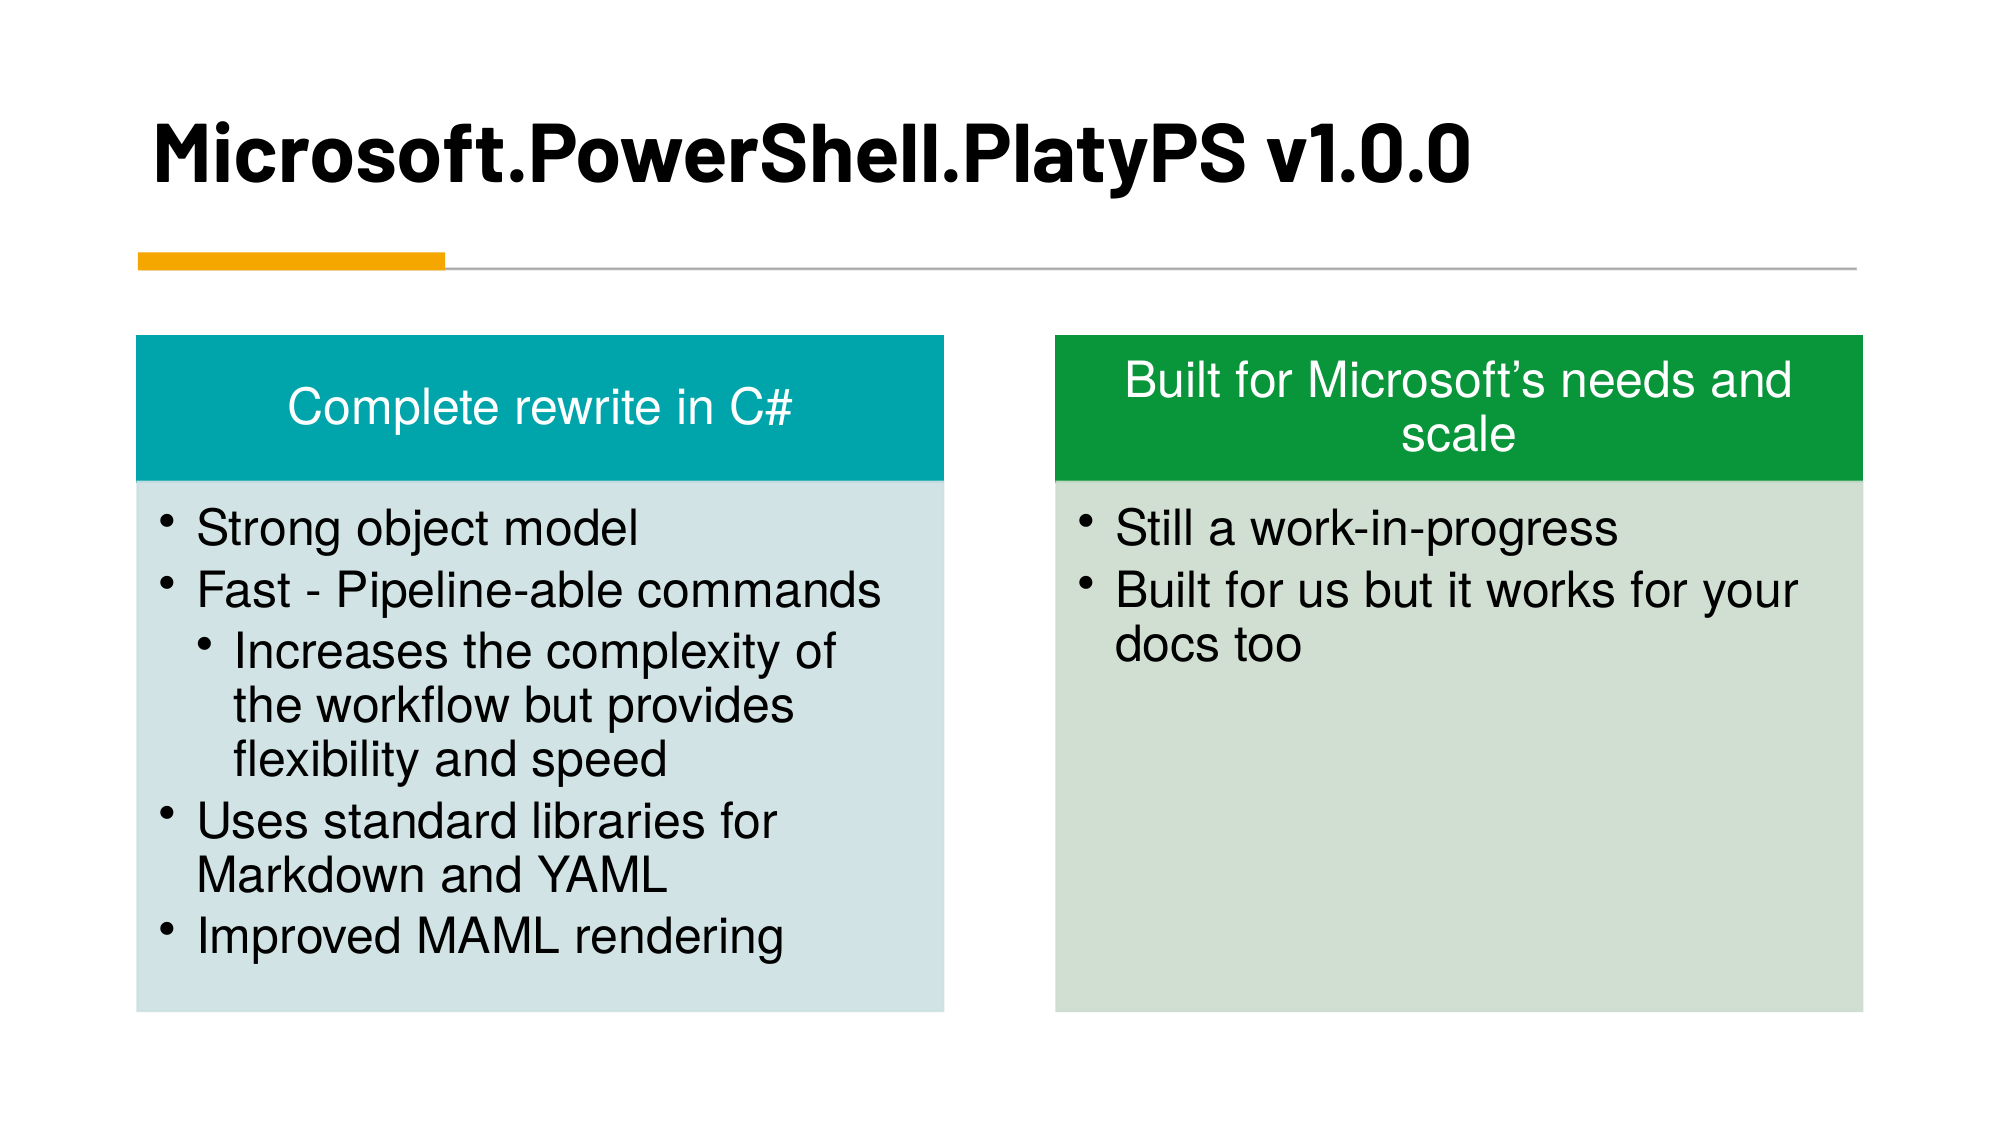

# Microsoft.PowerShell.PlatyPS v1.0.0

Complete rewrite in C#
Strong object model
Fast - Pipeline-able commands
Increases the complexity of the workflow but provides flexibility and speed
Uses standard libraries for Markdown and YAML
Improved MAML rendering
Built for Microsoft’s needs and scale
Still a work-in-progress
Built for us but it works for your docs too